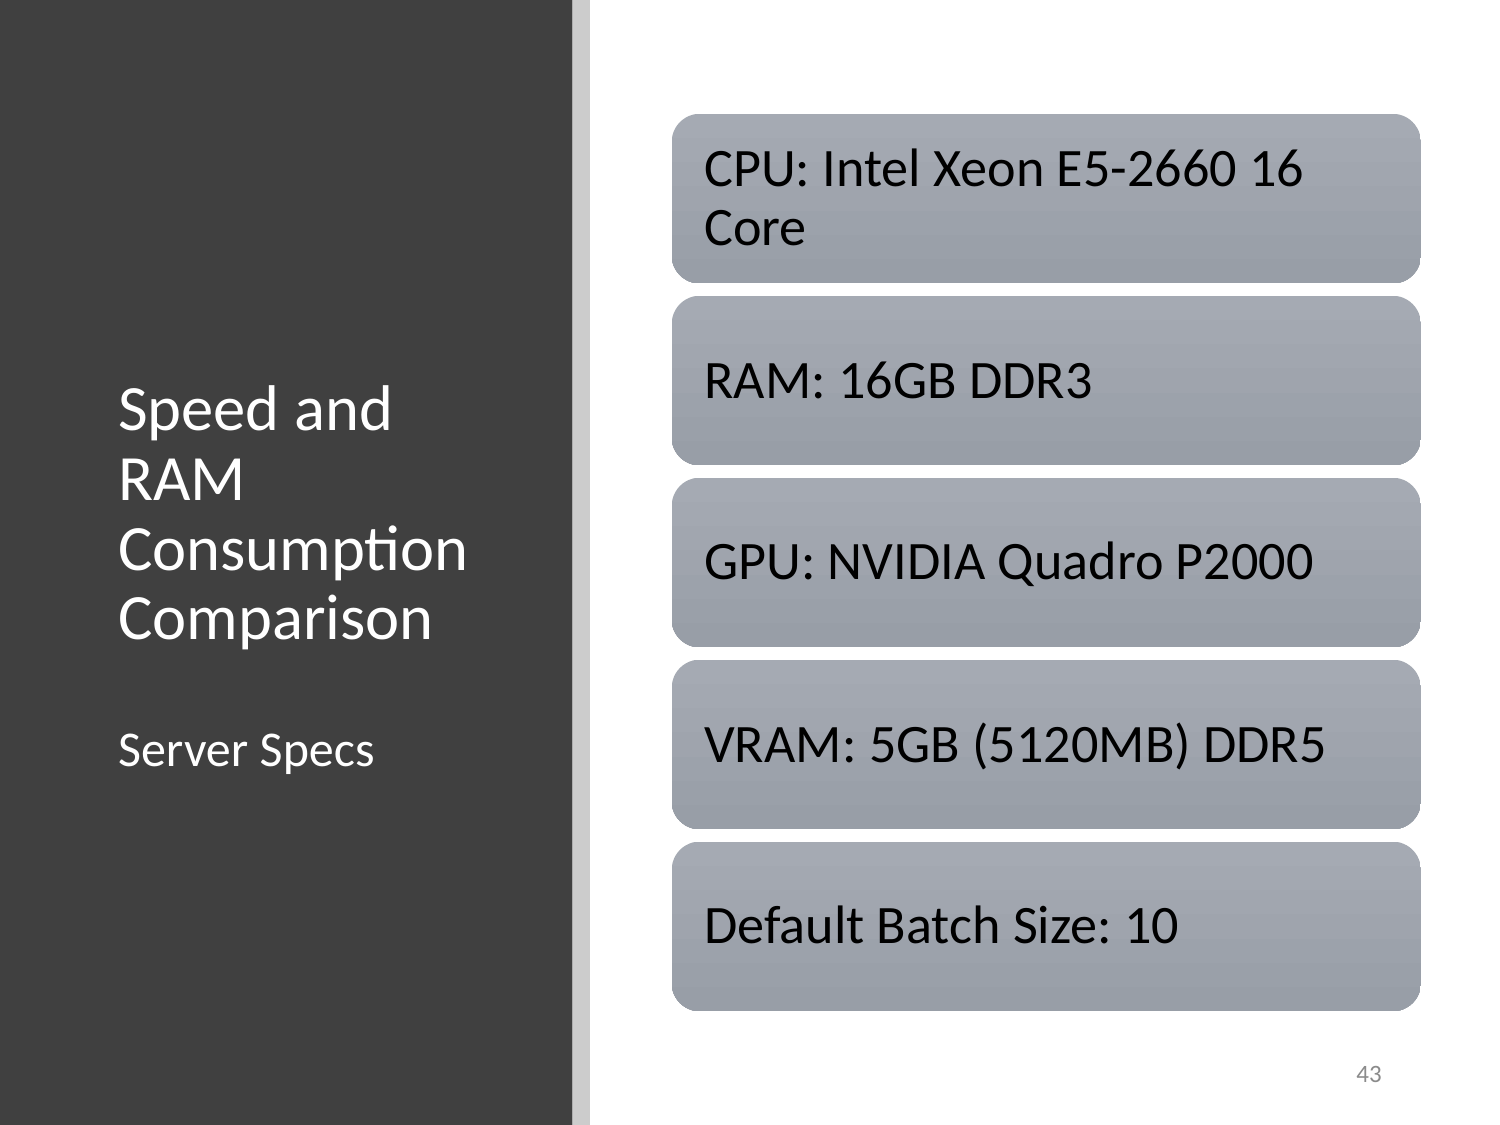

CPU: Intel Xeon E5-2660 16 Core
RAM: 16GB DDR3
GPU: NVIDIA Quadro P2000
VRAM: 5GB (5120MB) DDR5
Default Batch Size: 10
# Speed and RAM Consumption Comparison Server Specs
43